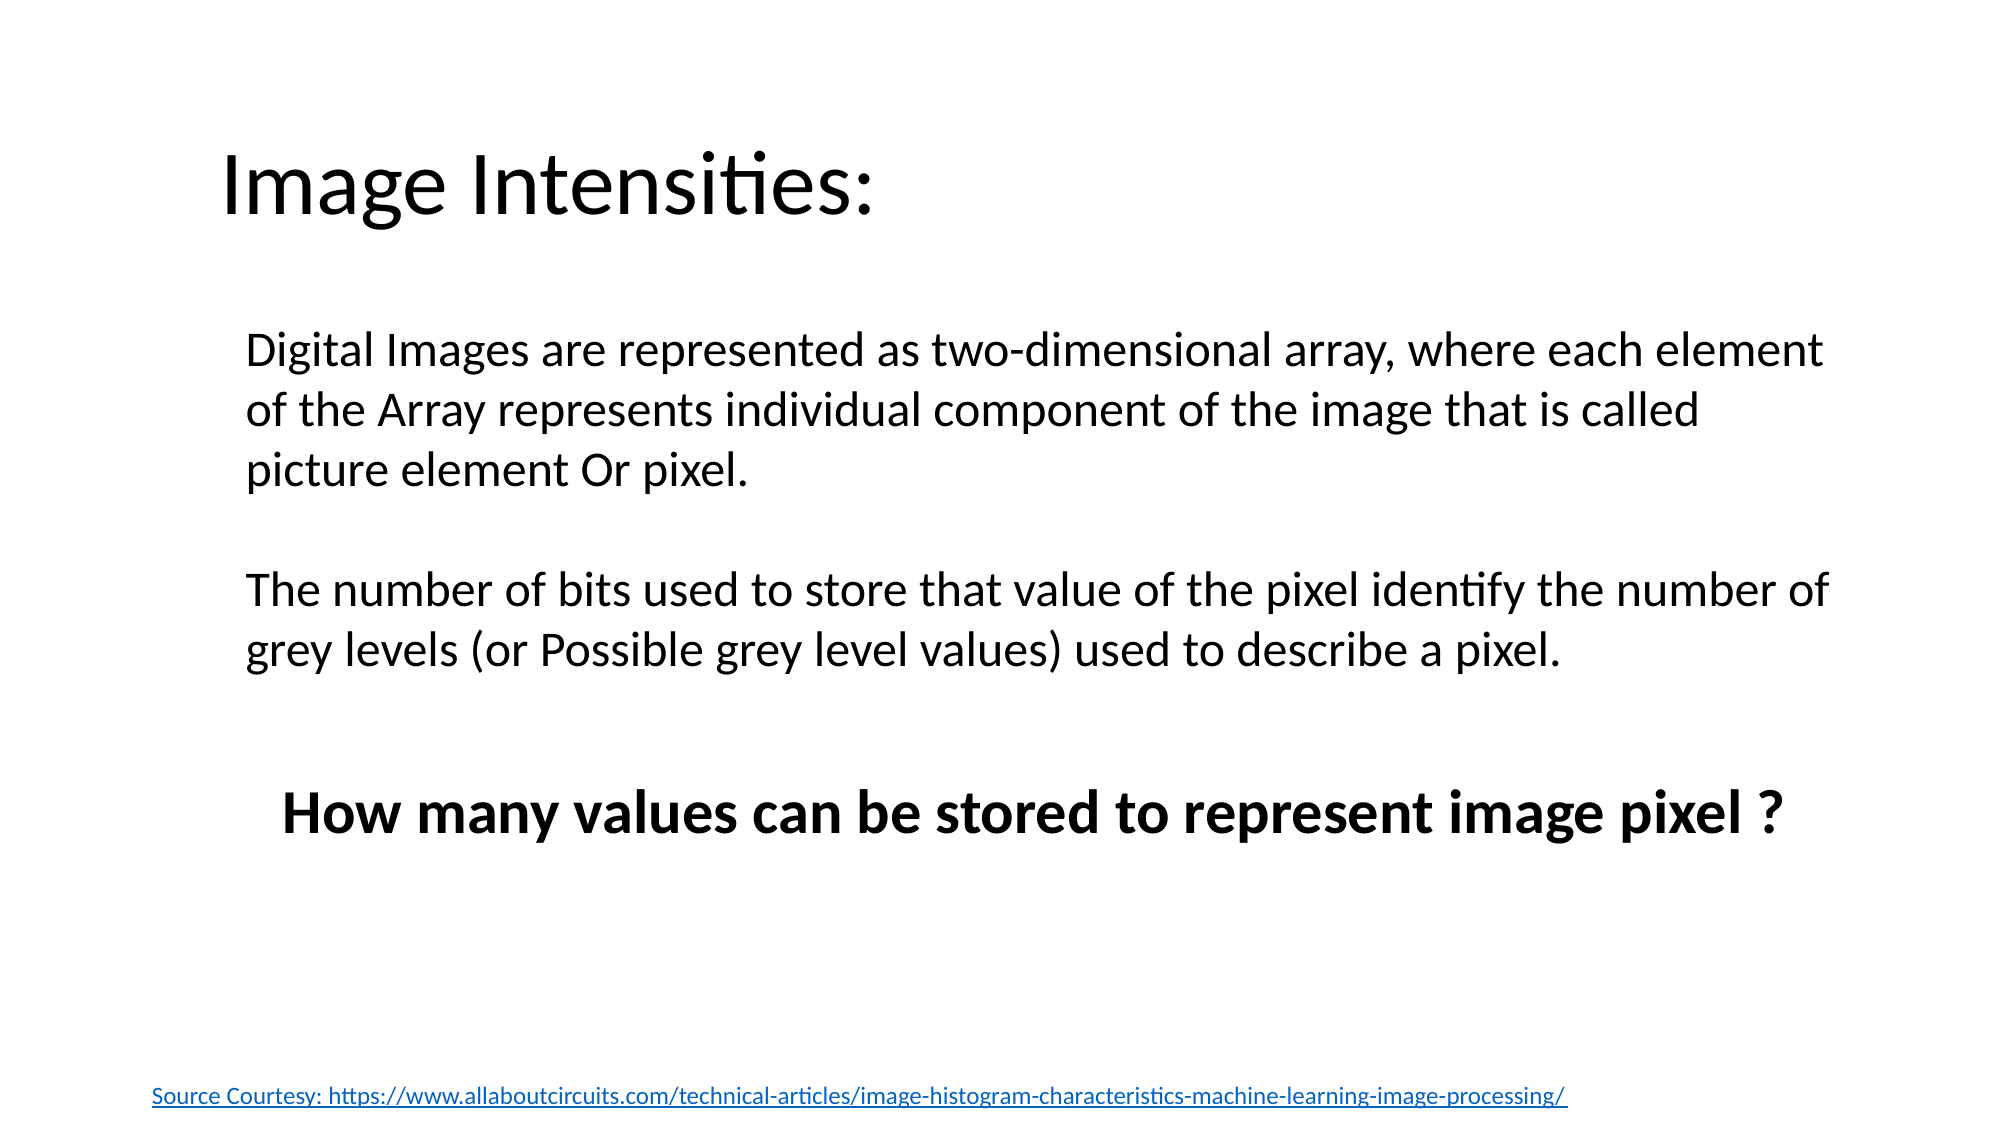

# Image Intensities:
Digital Images are represented as two-dimensional array, where each element of the Array represents individual component of the image that is called picture element Or pixel.

The number of bits used to store that value of the pixel identify the number of grey levels (or Possible grey level values) used to describe a pixel.
How many values can be stored to represent image pixel ?
Source Courtesy: https://www.allaboutcircuits.com/technical-articles/image-histogram-characteristics-machine-learning-image-processing/